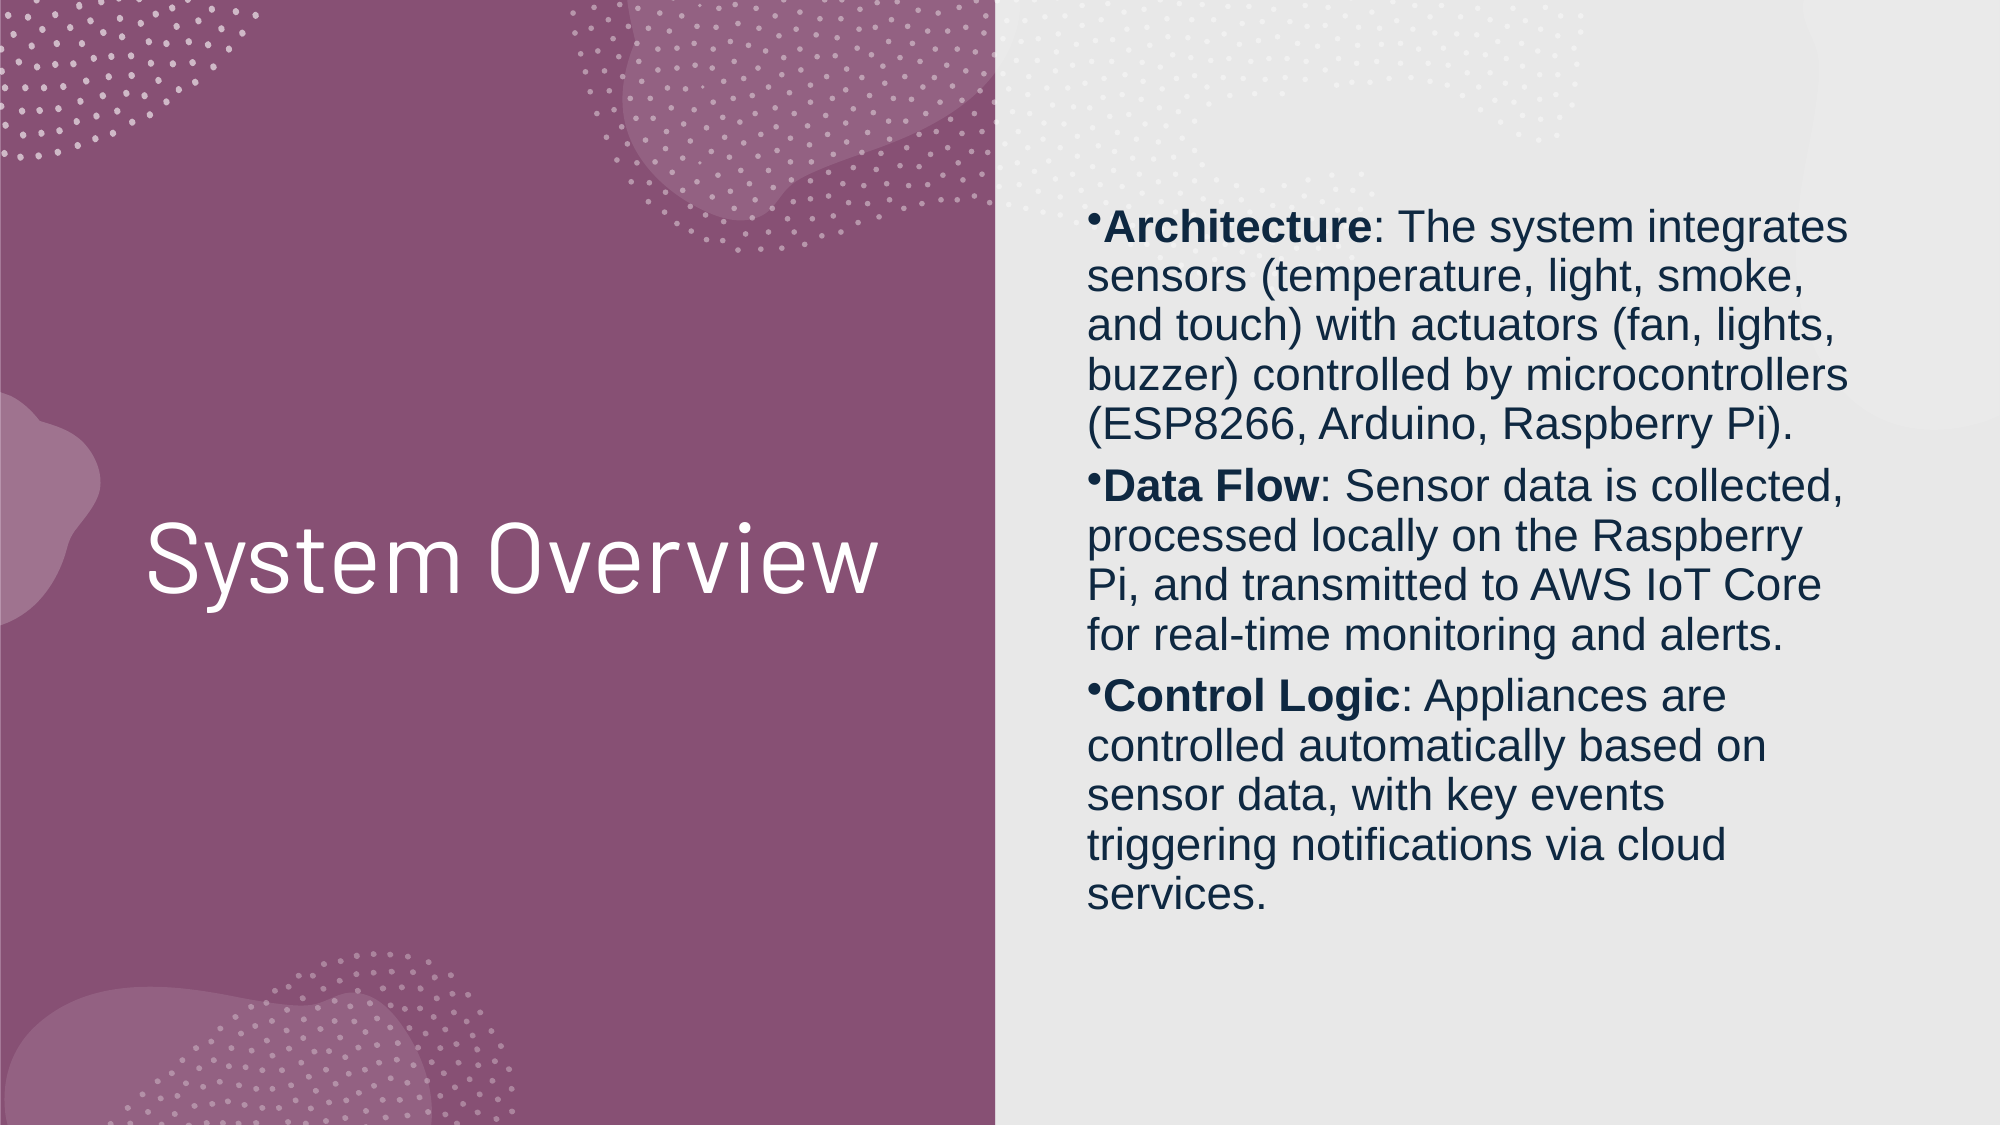

# System Overview
Architecture: The system integrates sensors (temperature, light, smoke, and touch) with actuators (fan, lights, buzzer) controlled by microcontrollers (ESP8266, Arduino, Raspberry Pi).
Data Flow: Sensor data is collected, processed locally on the Raspberry Pi, and transmitted to AWS IoT Core for real-time monitoring and alerts.
Control Logic: Appliances are controlled automatically based on sensor data, with key events triggering notifications via cloud services.